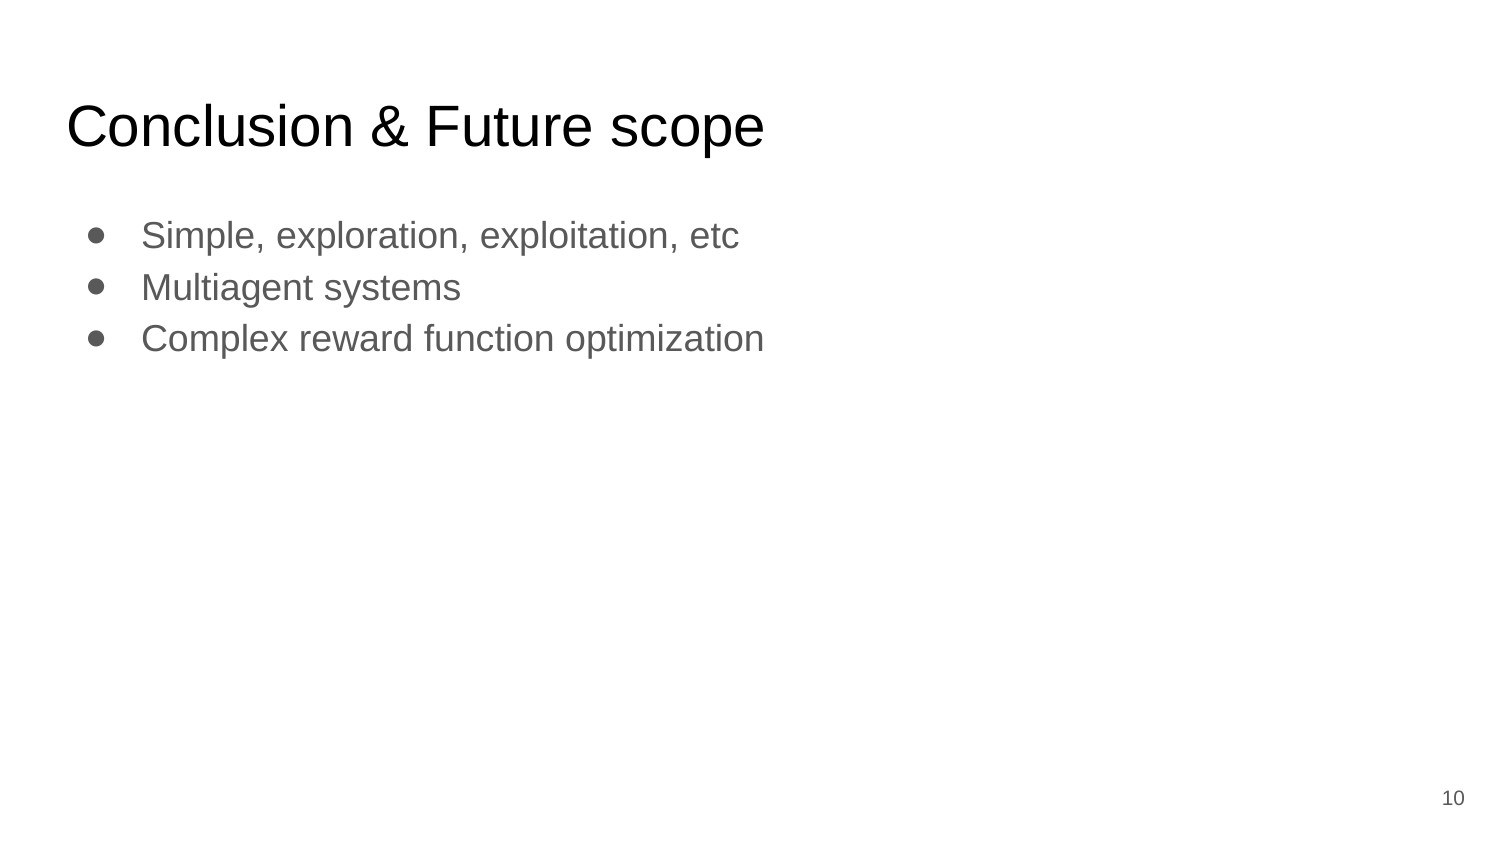

# Conclusion & Future scope
Simple, exploration, exploitation, etc
Multiagent systems
Complex reward function optimization
10